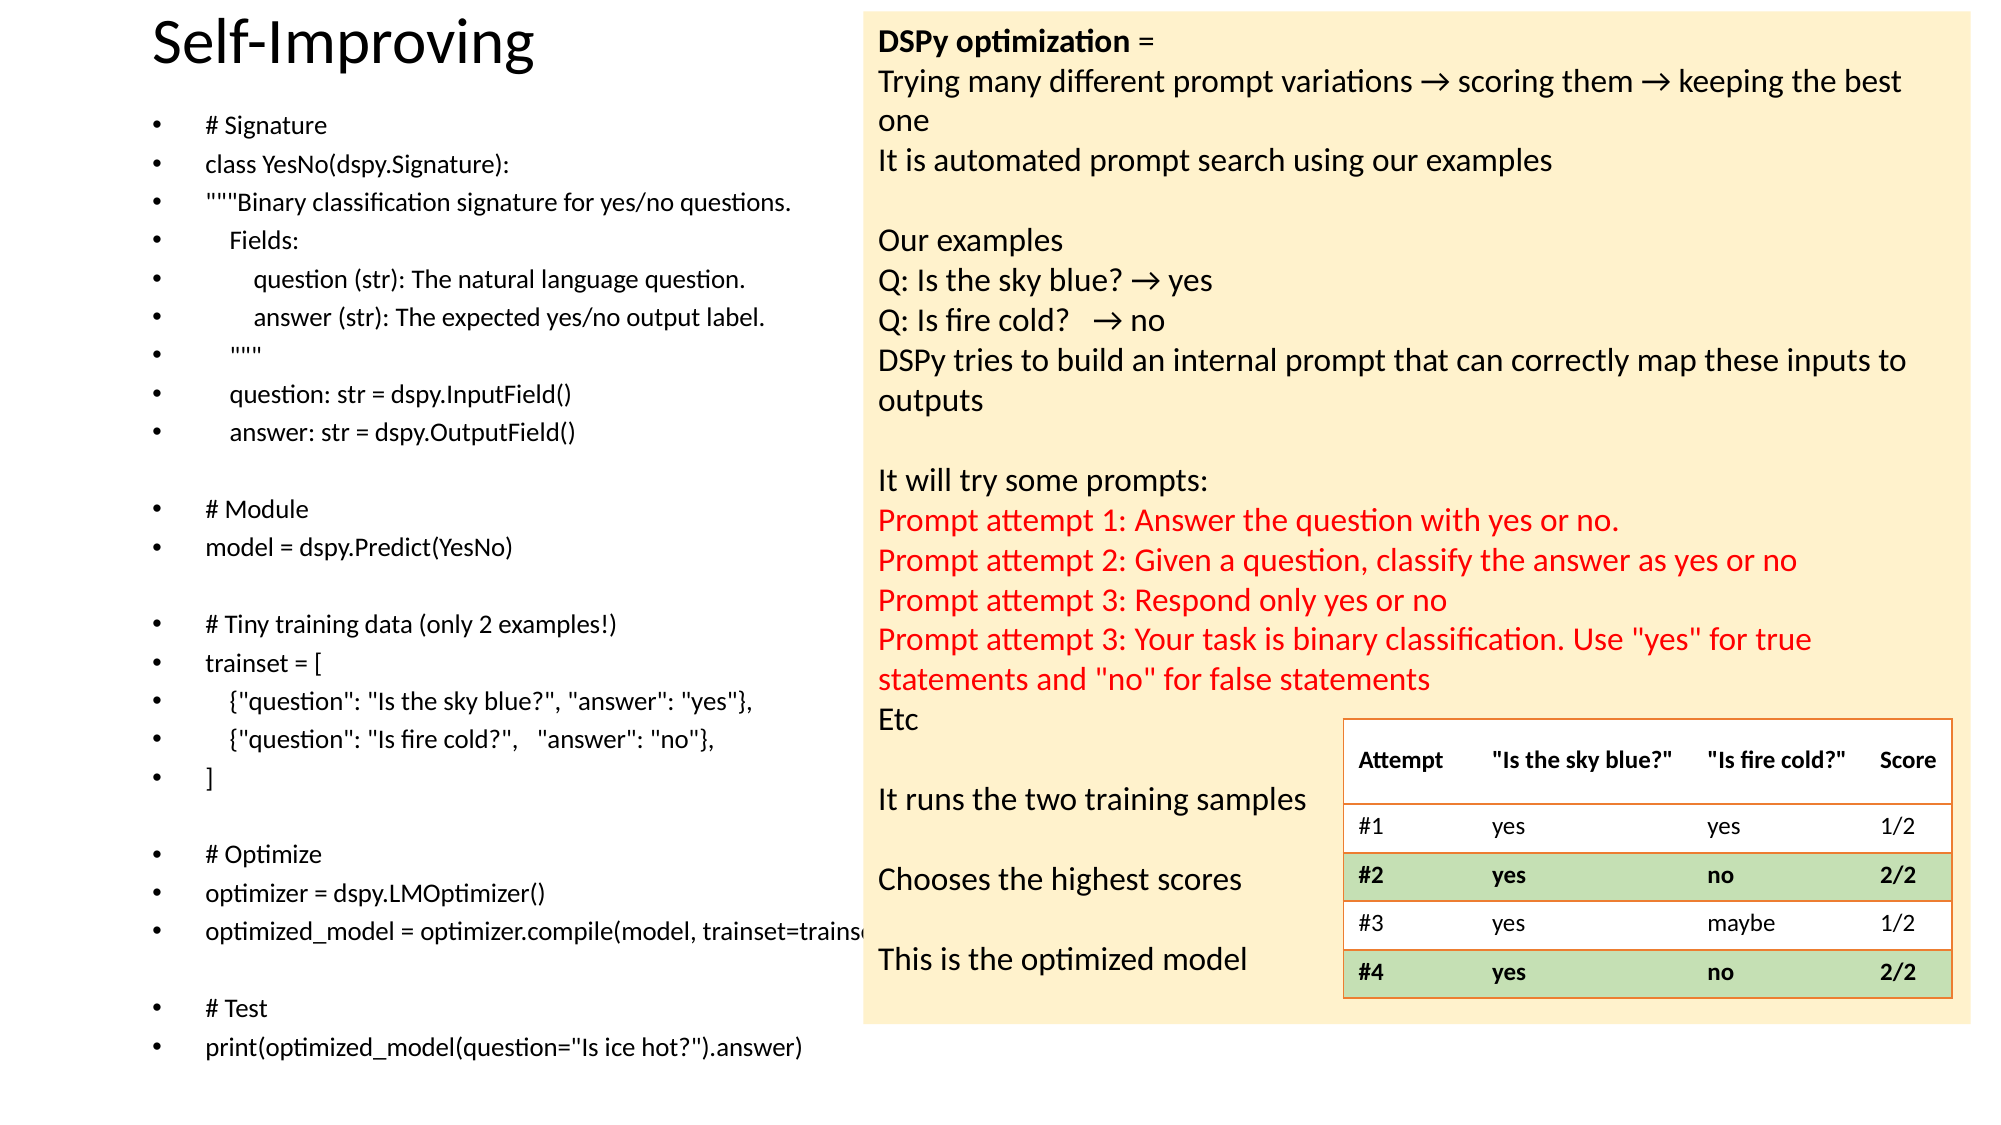

# Self-Improving
DSPy optimization =
Trying many different prompt variations → scoring them → keeping the best one
It is automated prompt search using our examples

Our examples
Q: Is the sky blue? → yes
Q: Is fire cold?   → no
DSPy tries to build an internal prompt that can correctly map these inputs to outputs

It will try some prompts:
Prompt attempt 1: Answer the question with yes or no.
Prompt attempt 2: Given a question, classify the answer as yes or no
Prompt attempt 3: Respond only yes or no
Prompt attempt 3: Your task is binary classification. Use "yes" for true statements and "no" for false statements
Etc

It runs the two training samples

Chooses the highest scores

This is the optimized model

# Signature
class YesNo(dspy.Signature):
"""Binary classification signature for yes/no questions.
    Fields:
        question (str): The natural language question.
        answer (str): The expected yes/no output label.
    """
    question: str = dspy.InputField()
    answer: str = dspy.OutputField()

# Module
model = dspy.Predict(YesNo)

# Tiny training data (only 2 examples!)
trainset = [
    {"question": "Is the sky blue?", "answer": "yes"},
    {"question": "Is fire cold?",   "answer": "no"},
]

# Optimize
optimizer = dspy.LMOptimizer()
optimized_model = optimizer.compile(model, trainset=trainset)

# Test
print(optimized_model(question="Is ice hot?").answer)
| Attempt | "Is the sky blue?" | "Is fire cold?" | Score |
| --- | --- | --- | --- |
| #1 | yes | yes | 1/2 |
| #2 | yes | no | 2/2 |
| #3 | yes | maybe | 1/2 |
| #4 | yes | no | 2/2 |